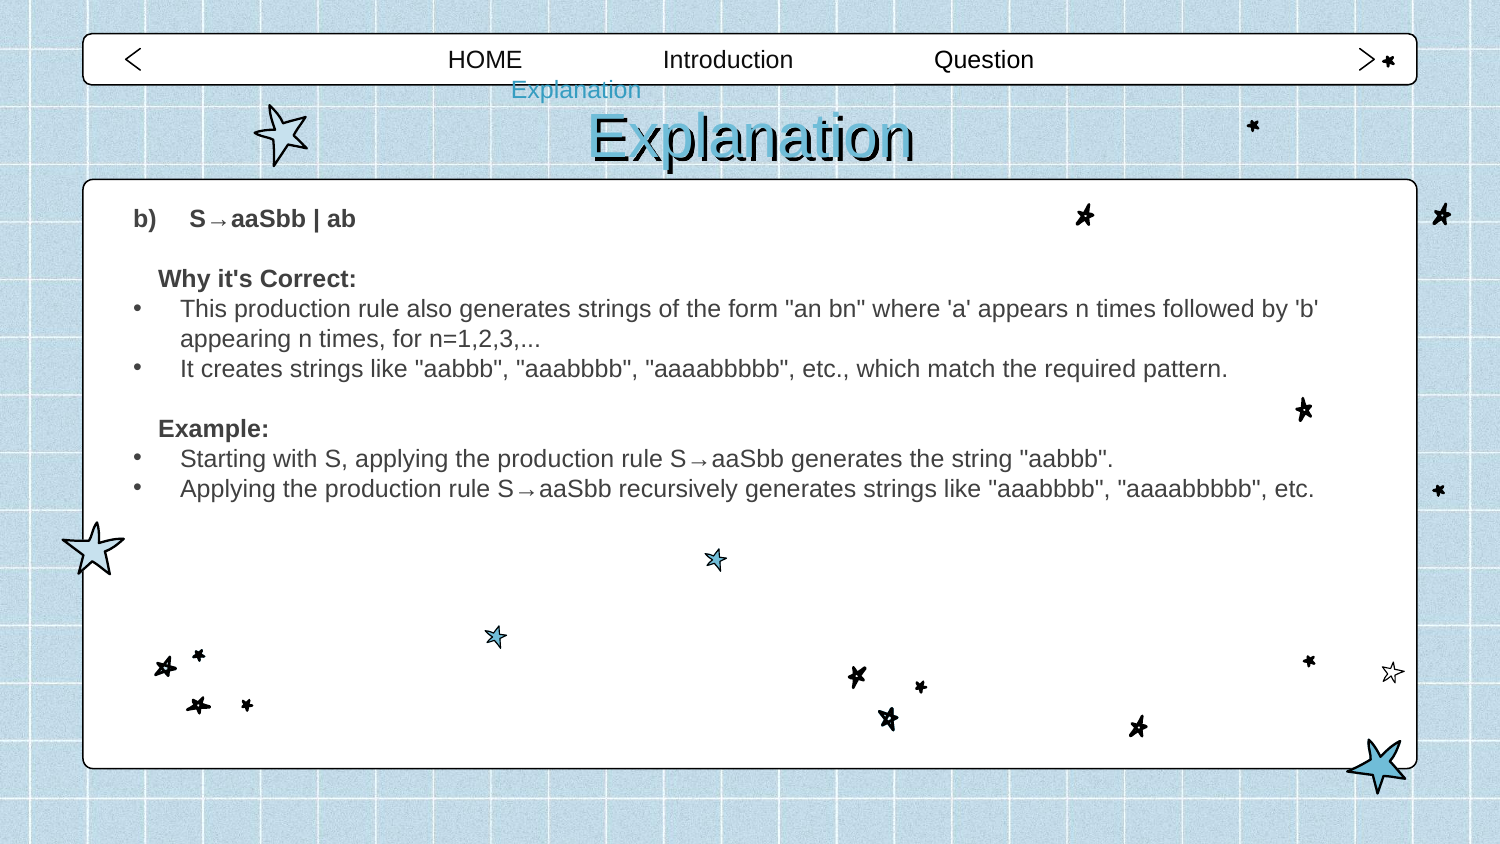

HOME                    Introduction                    Question                    Explanation

# Explanation

S→aaSbb | ab

Why it's Correct:
This production rule also generates strings of the form "an bn" where 'a' appears n times followed by 'b' appearing n times, for n=1,2,3,...
It creates strings like "aabbb", "aaabbbb", "aaaabbbbb", etc., which match the required pattern.

Example:
Starting with S, applying the production rule S→aaSbb generates the string "aabbb".
Applying the production rule S→aaSbb recursively generates strings like "aaabbbb", "aaaabbbbb", etc.